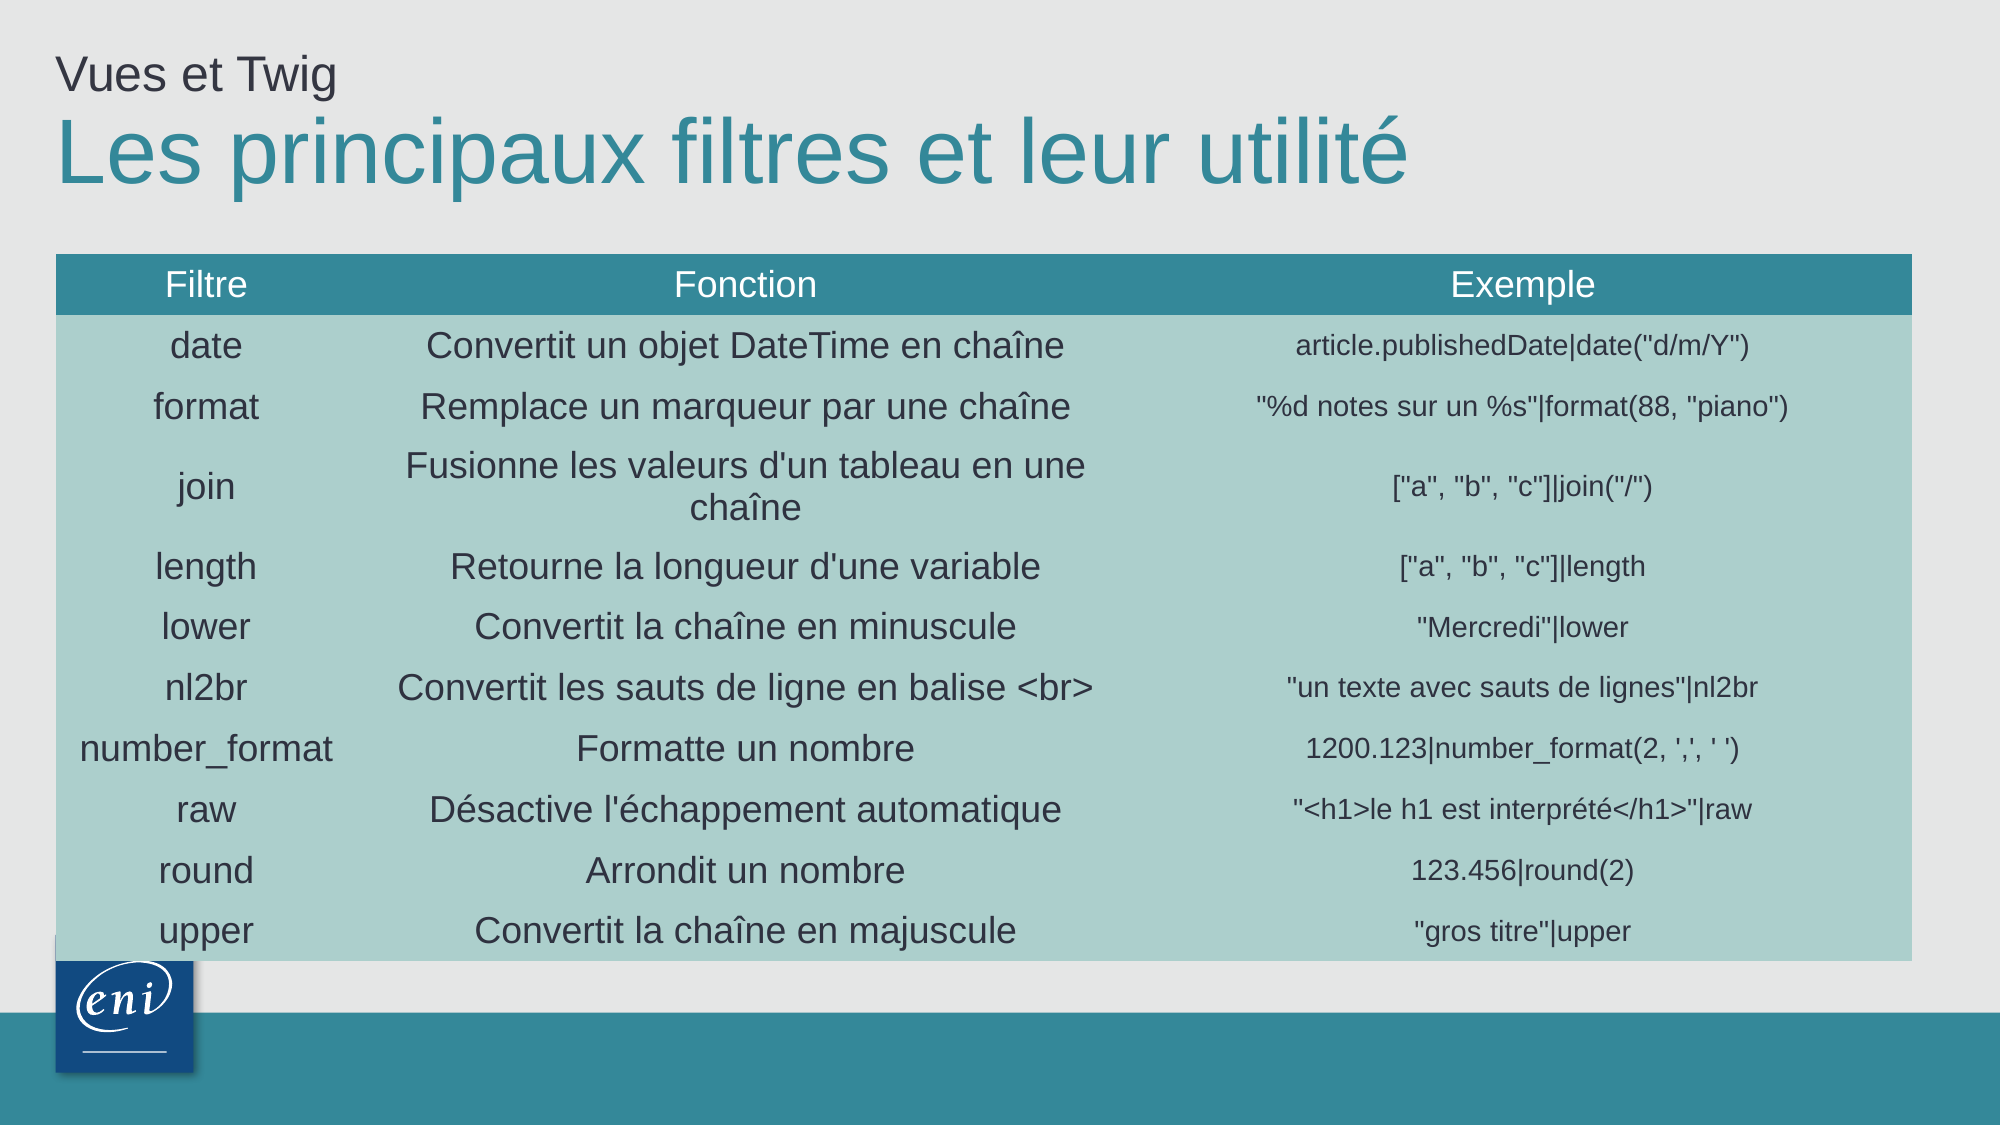

Vues et Twig
# Les principaux filtres et leur utilité
| Filtre | Fonction | Exemple |
| --- | --- | --- |
| date | Convertit un objet DateTime en chaîne | article.publishedDate|date("d/m/Y") |
| format | Remplace un marqueur par une chaîne | "%d notes sur un %s"|format(88, "piano") |
| join | Fusionne les valeurs d'un tableau en une chaîne | ["a", "b", "c"]|join("/") |
| length | Retourne la longueur d'une variable | ["a", "b", "c"]|length |
| lower | Convertit la chaîne en minuscule | "Mercredi"|lower |
| nl2br | Convertit les sauts de ligne en balise <br> | "un texte avec sauts de lignes"|nl2br |
| number\_format | Formatte un nombre | 1200.123|number\_format(2, ',', ' ') |
| raw | Désactive l'échappement automatique | "<h1>le h1 est interprété</h1>"|raw |
| round | Arrondit un nombre | 123.456|round(2) |
| upper | Convertit la chaîne en majuscule | "gros titre"|upper |